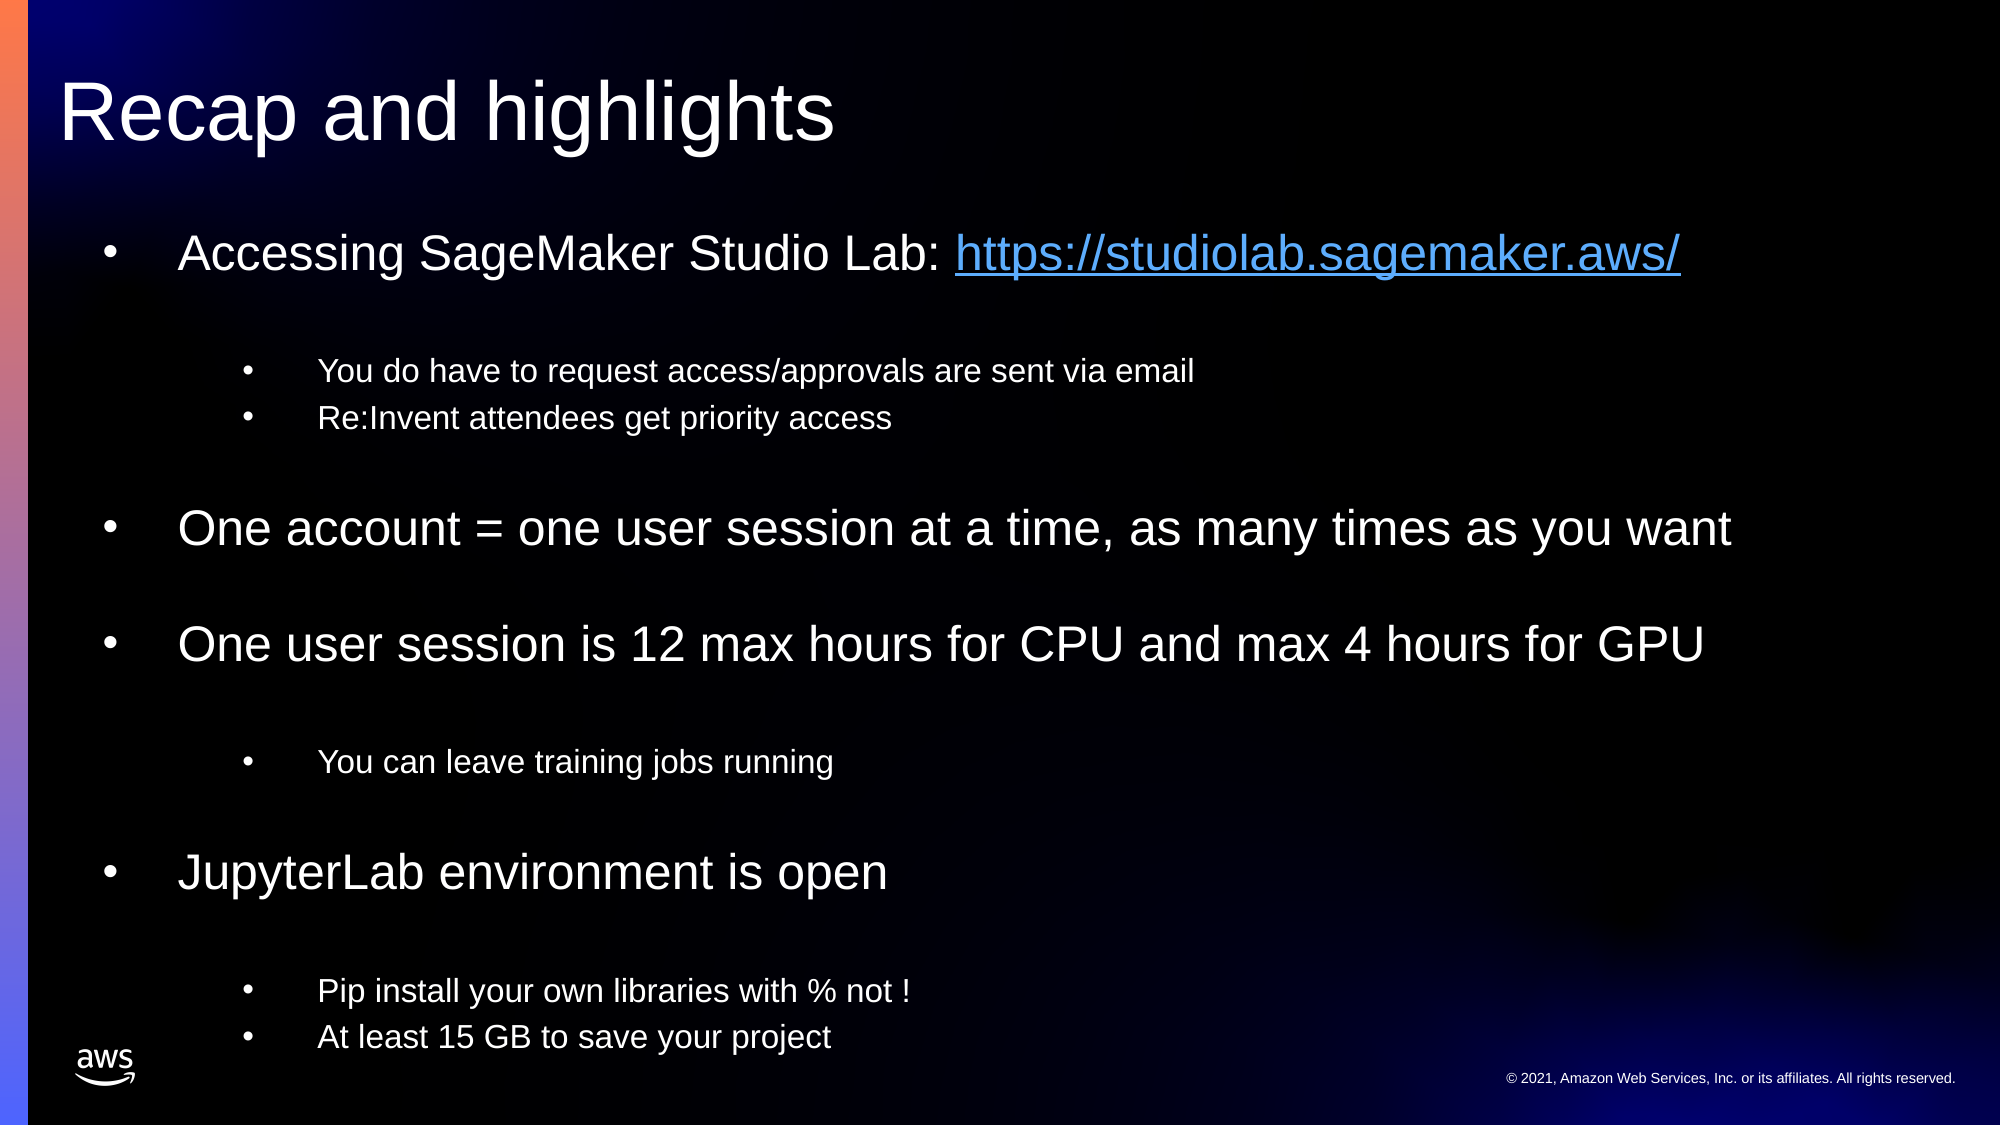

# Recap and highlights
Accessing SageMaker Studio Lab: https://studiolab.sagemaker.aws/
You do have to request access/approvals are sent via email
Re:Invent attendees get priority access

One account = one user session at a time, as many times as you want
One user session is 12 max hours for CPU and max 4 hours for GPU
You can leave training jobs running

JupyterLab environment is open
Pip install your own libraries with % not !
At least 15 GB to save your project